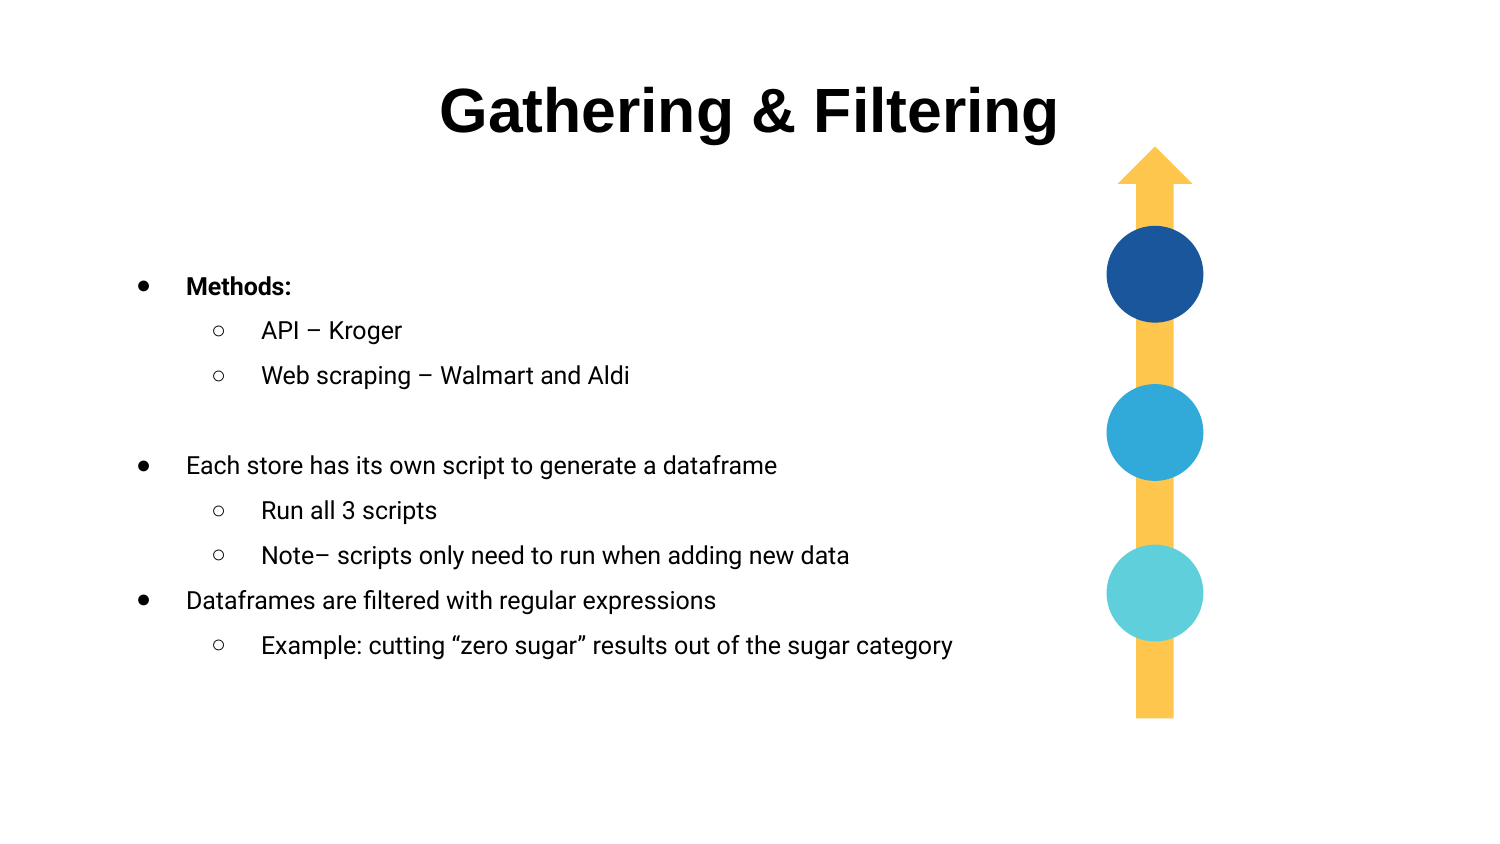

# Gathering & Filtering

Methods:
API – Kroger
Web scraping – Walmart and Aldi

Each store has its own script to generate a dataframe
Run all 3 scripts
Note– scripts only need to run when adding new data
Dataframes are filtered with regular expressions
Example: cutting “zero sugar” results out of the sugar category